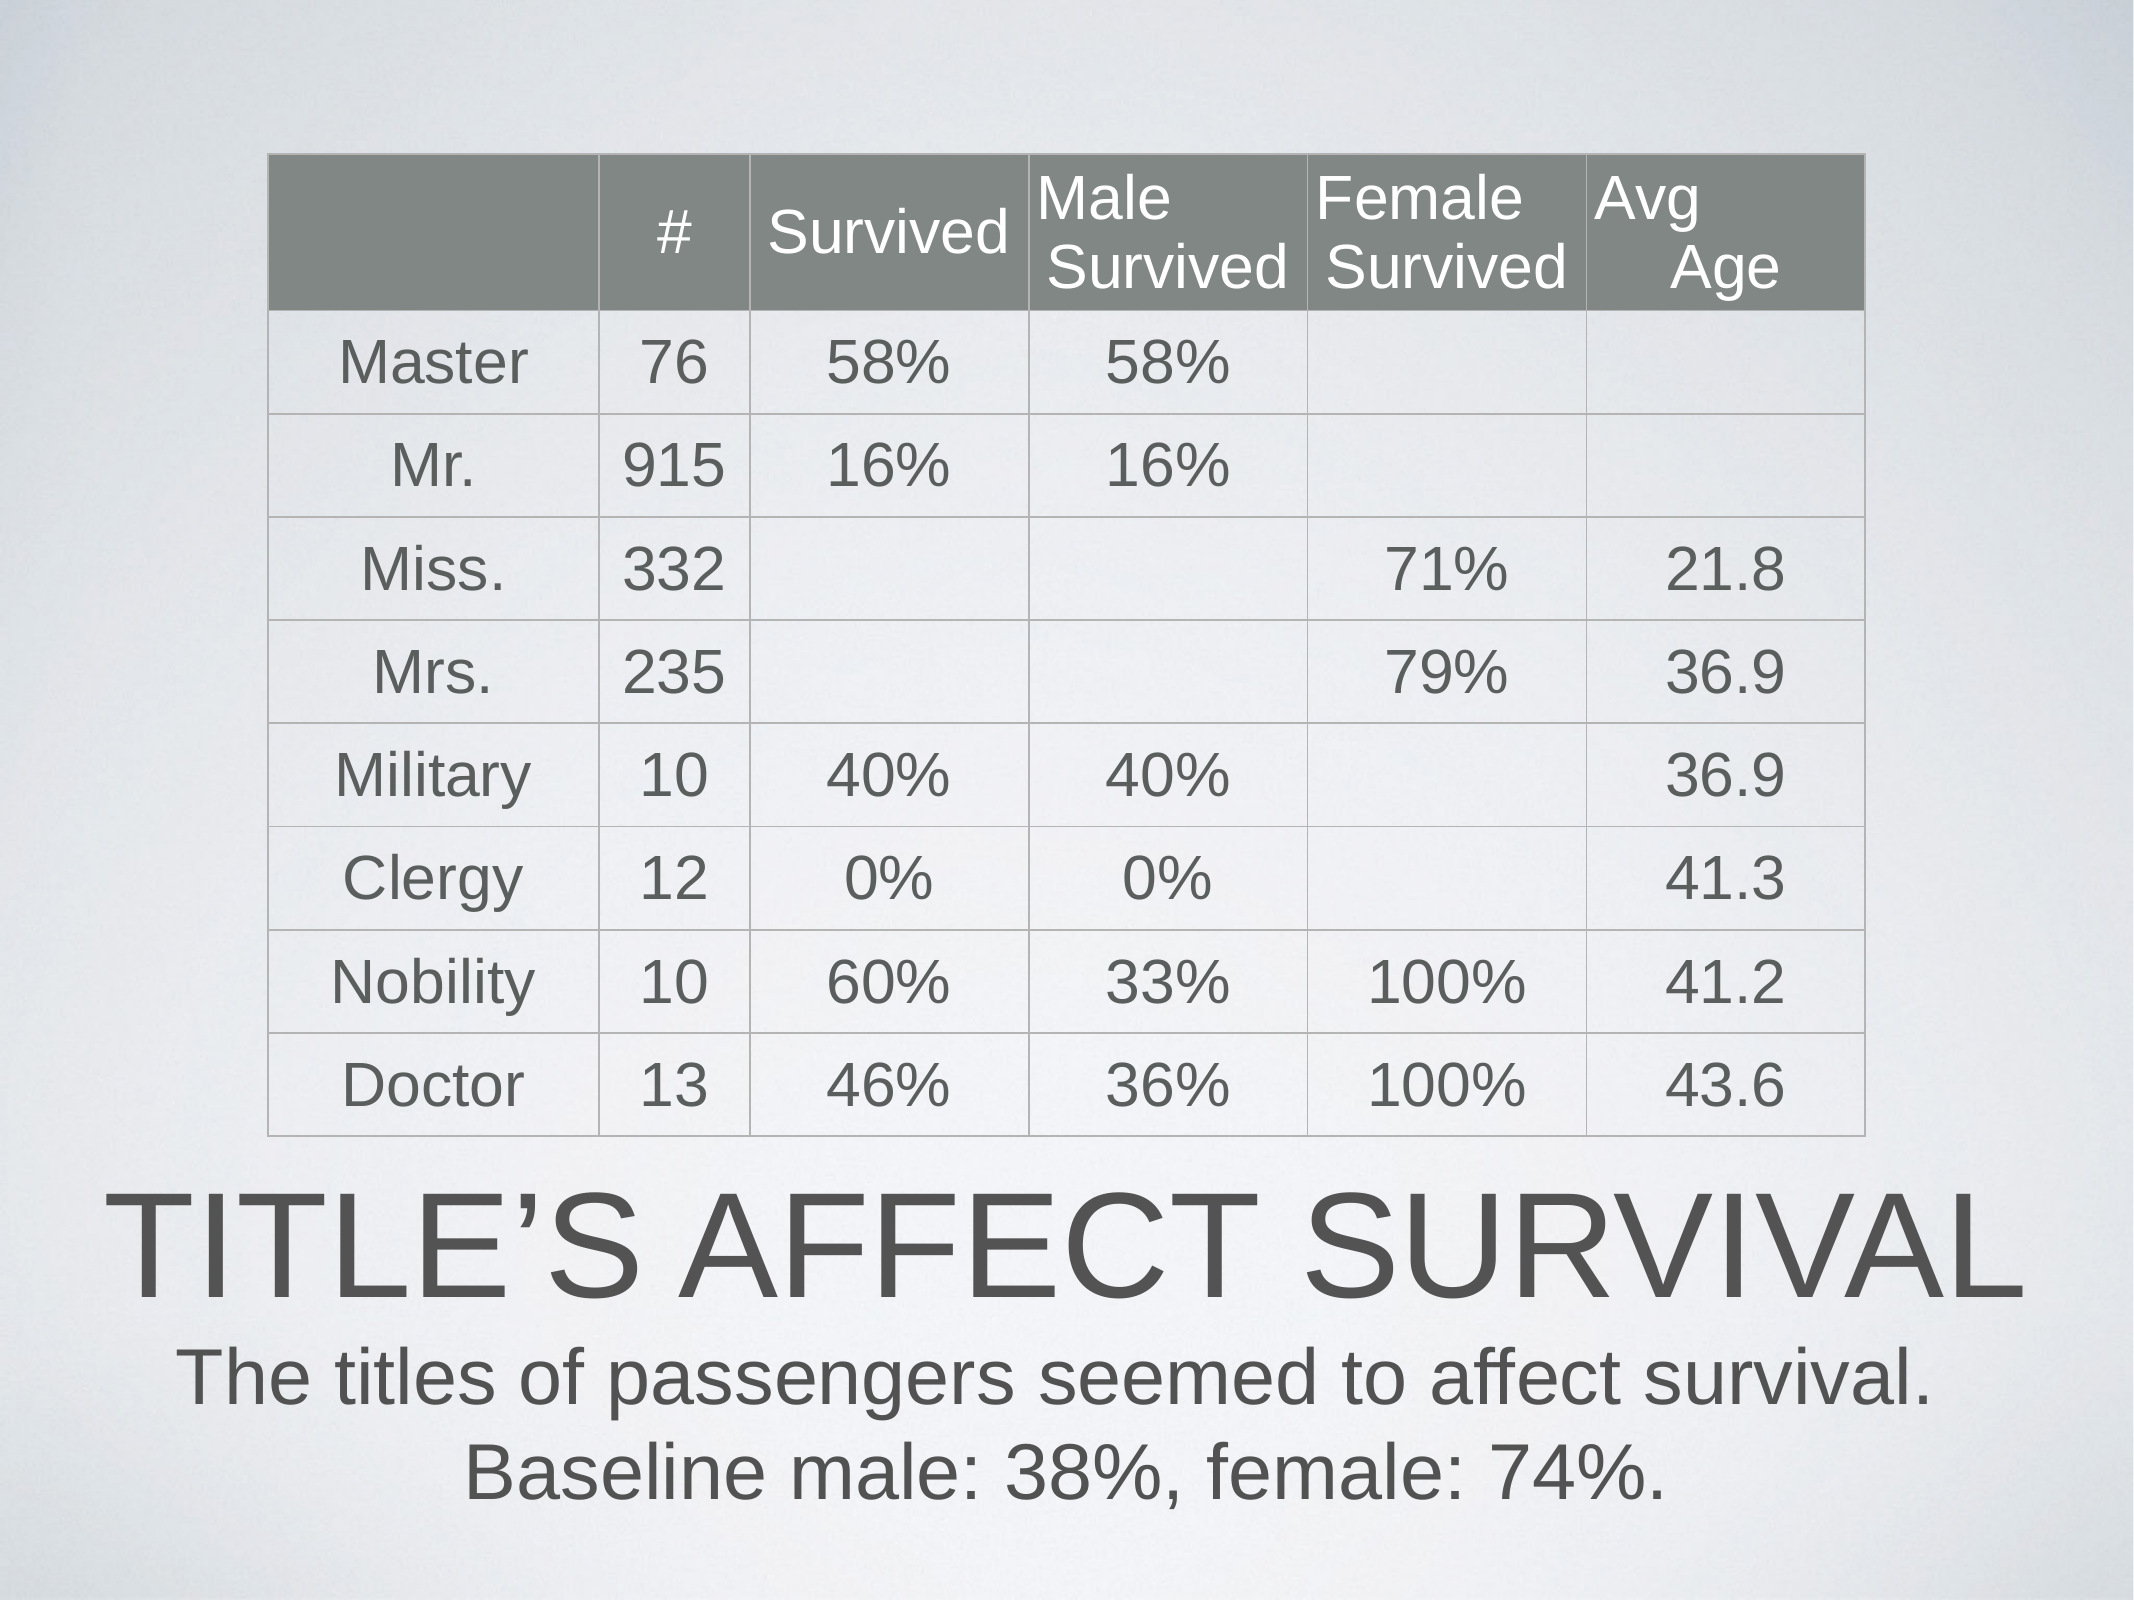

|  | # | Survived | Male Survived | Female Survived | Avg Age |
| --- | --- | --- | --- | --- | --- |
| Master | 76 | 58% | 58% |  |  |
| Mr. | 915 | 16% | 16% |  |  |
| Miss. | 332 |  |  | 71% | 21.8 |
| Mrs. | 235 |  |  | 79% | 36.9 |
| Military | 10 | 40% | 40% |  | 36.9 |
| Clergy | 12 | 0% | 0% |  | 41.3 |
| Nobility | 10 | 60% | 33% | 100% | 41.2 |
| Doctor | 13 | 46% | 36% | 100% | 43.6 |
# Title’s Affect Survival
The titles of passengers seemed to affect survival.
Baseline male: 38%, female: 74%.